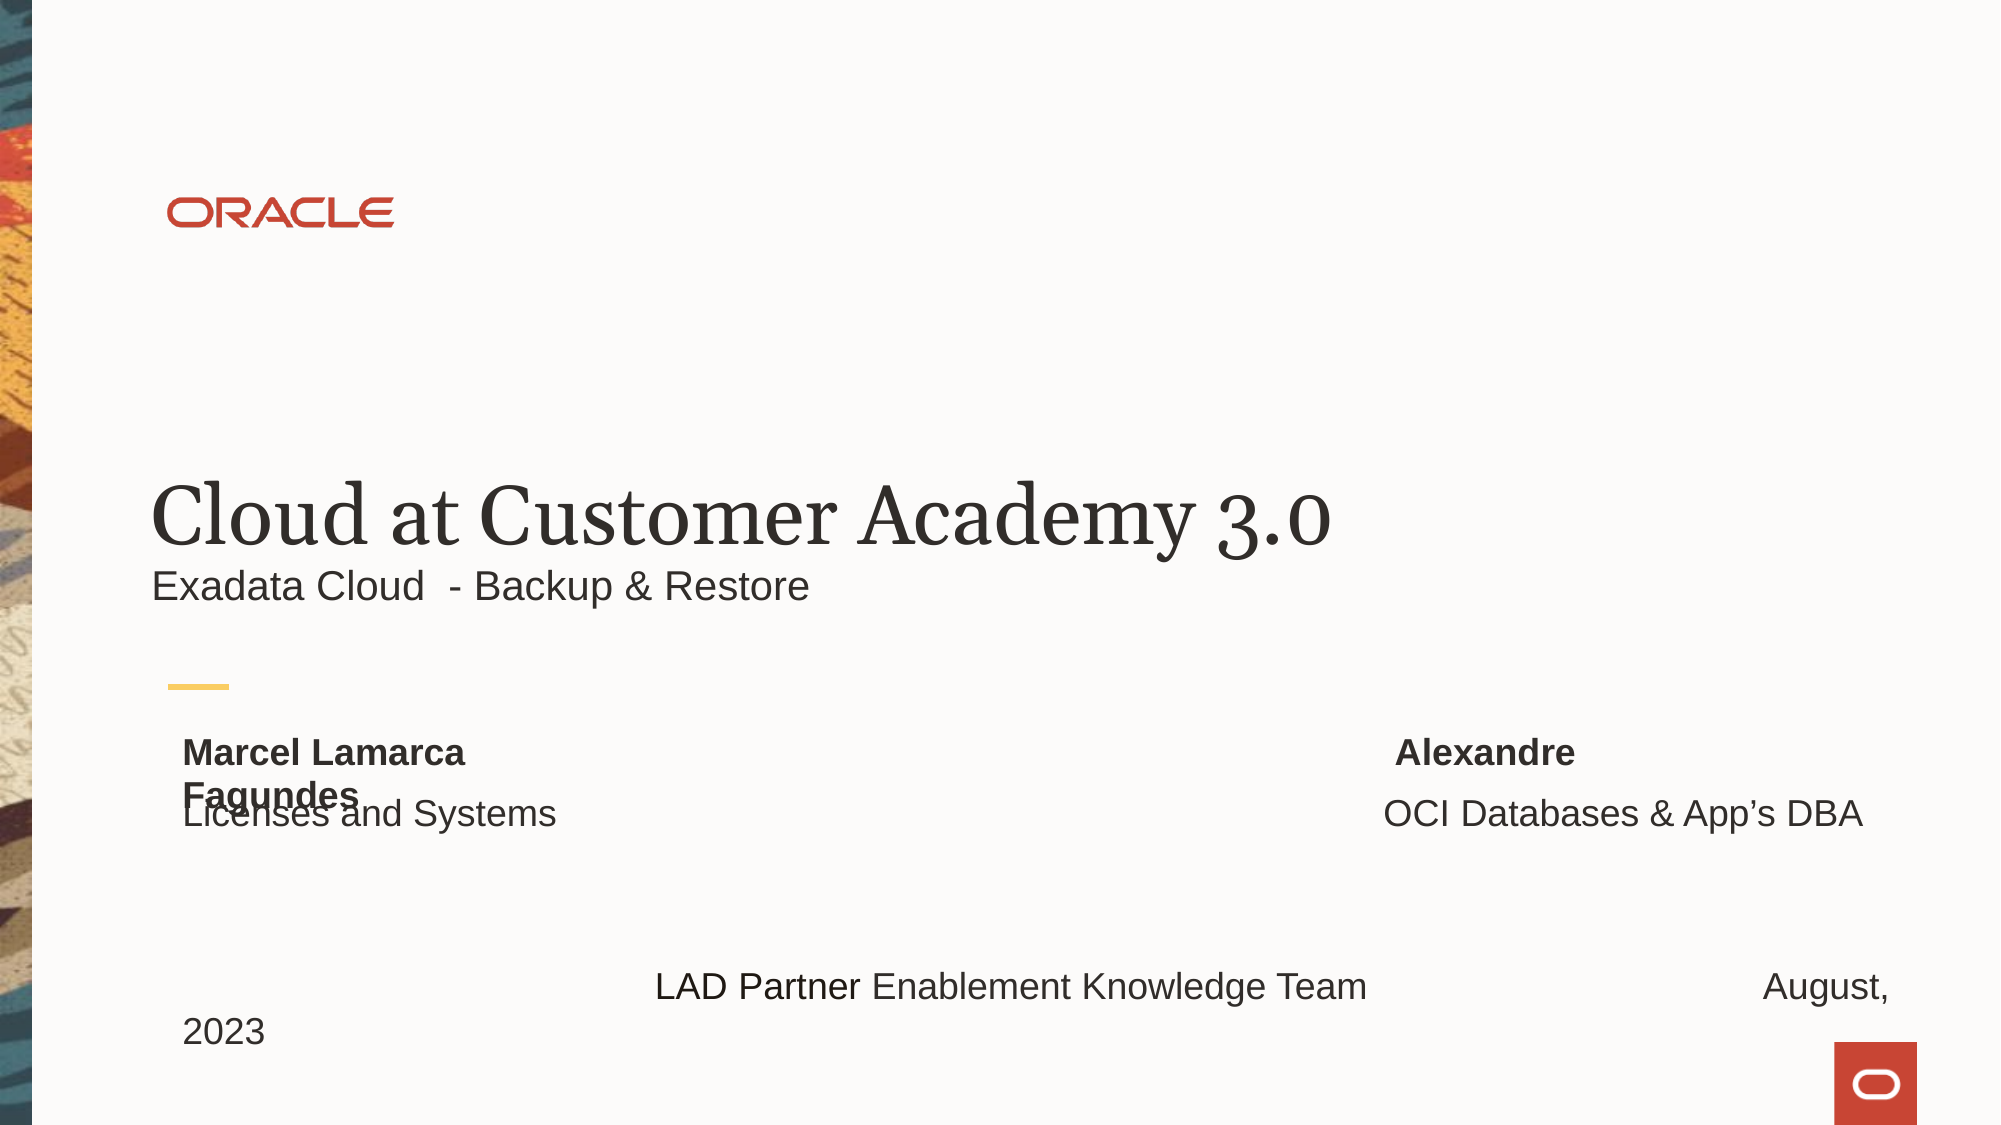

# Cloud at Customer Academy 3.0
Exadata Cloud  - Backup & Restore
Marcel Lamarca                                                                                         Alexandre Fagundes
Licenses and Systems                                                                               OCI Databases & App’s DBA

                                             LAD Partner Enablement Knowledge Team                                      August, 2023